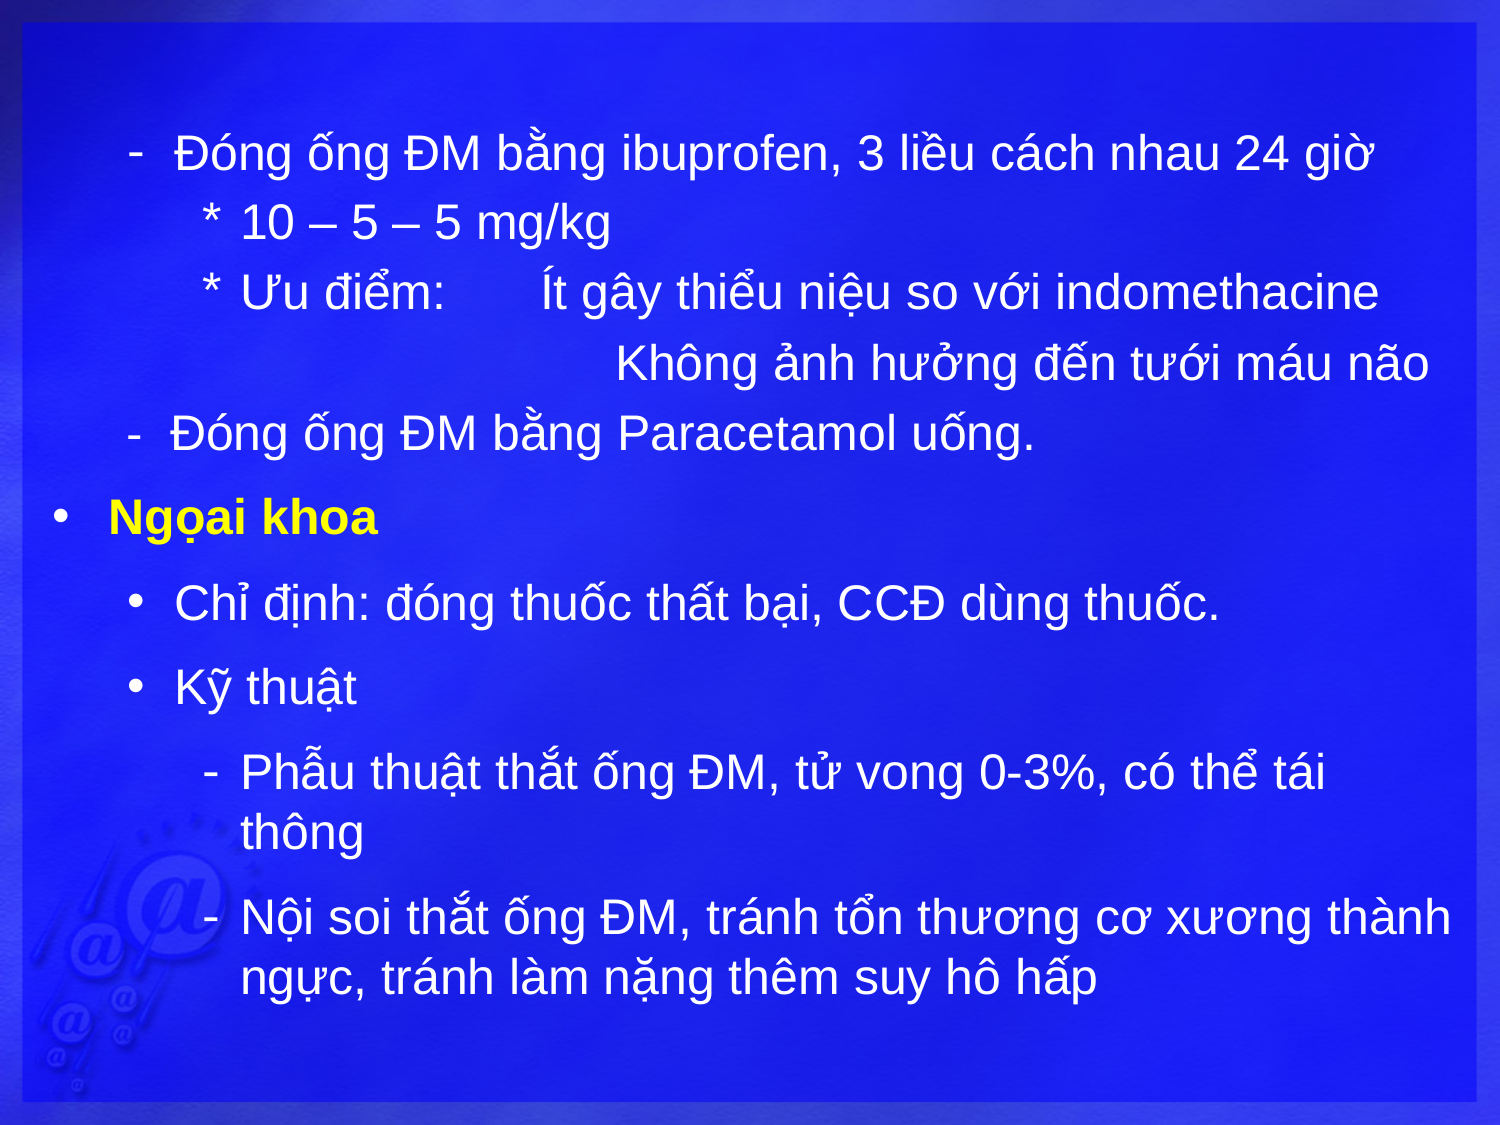

Đóng ống ĐM bằng ibuprofen, 3 liều cách nhau 24 giờ
10 – 5 – 5 mg/kg
Ưu điểm: 	Ít gây thiểu niệu so với indomethacine
			Không ảnh hưởng đến tưới máu não
Đóng ống ĐM bằng Paracetamol uống.
Ngọai khoa
Chỉ định: đóng thuốc thất bại, CCĐ dùng thuốc.
Kỹ thuật
Phẫu thuật thắt ống ĐM, tử vong 0-3%, có thể tái thông
Nội soi thắt ống ĐM, tránh tổn thương cơ xương thành ngực, tránh làm nặng thêm suy hô hấp